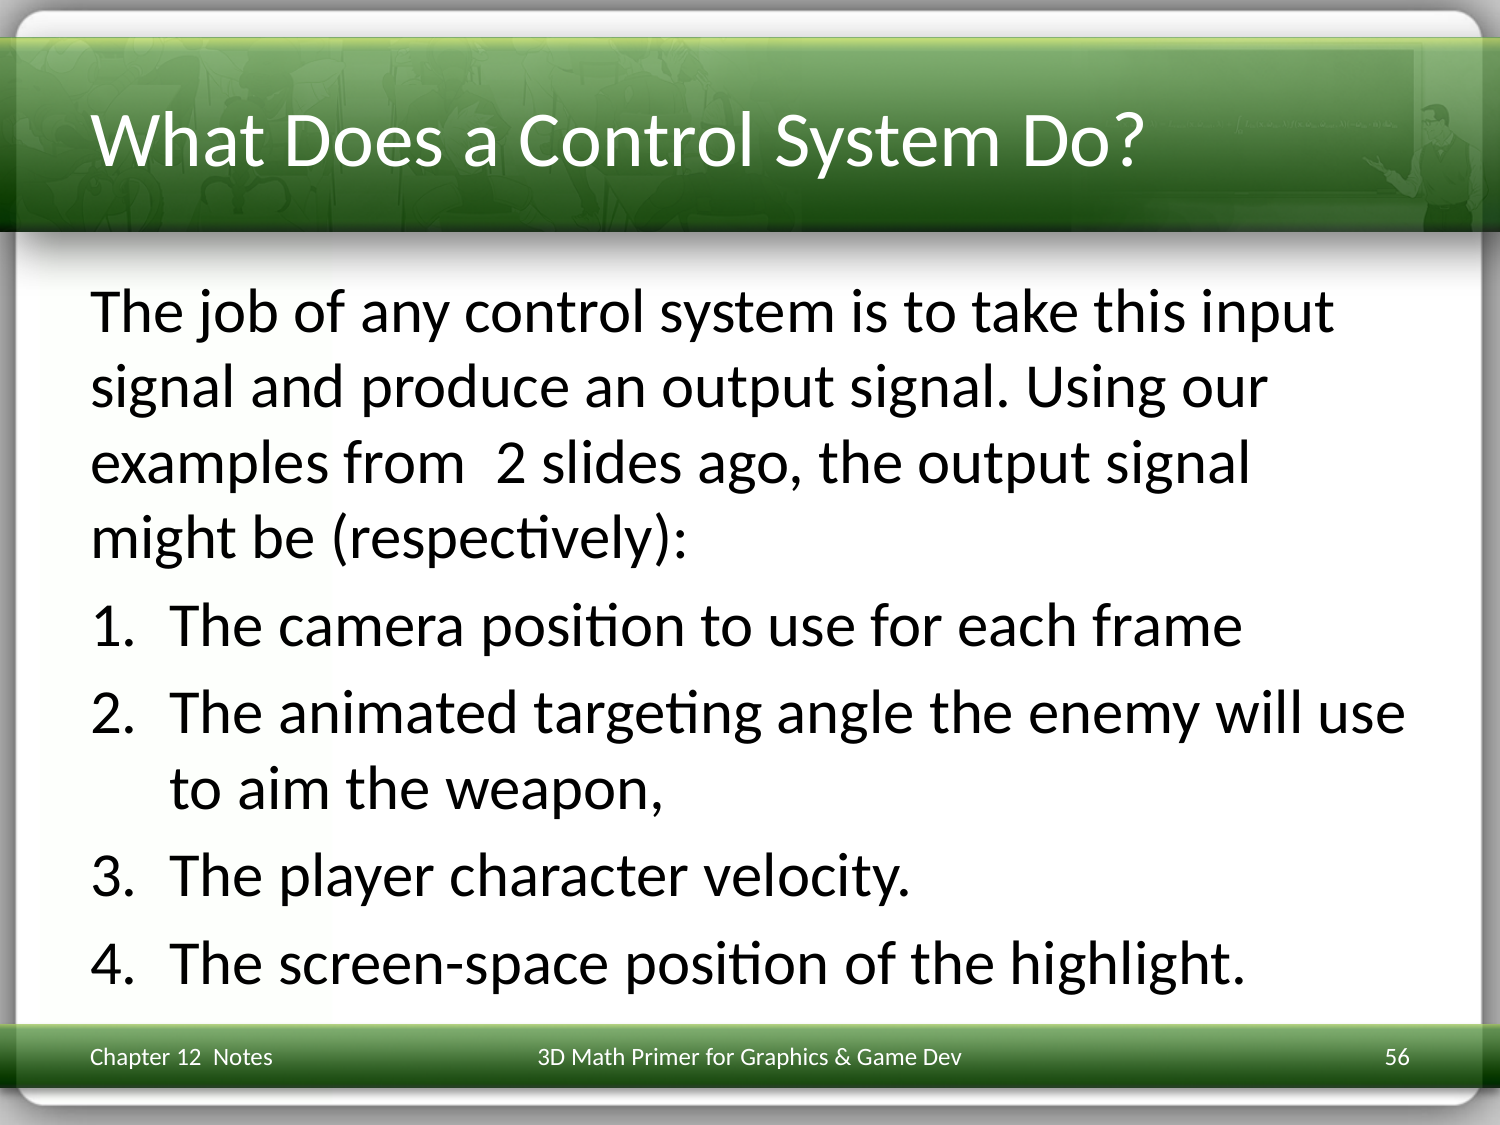

# What Does a Control System Do?
The job of any control system is to take this input signal and produce an output signal. Using our examples from  2 slides ago, the output signal might be (respectively):
The camera position to use for each frame
The animated targeting angle the enemy will use to aim the weapon,
The player character velocity.
The screen-space position of the highlight.
Chapter 12  Notes
3D Math Primer for Graphics & Game Dev
56